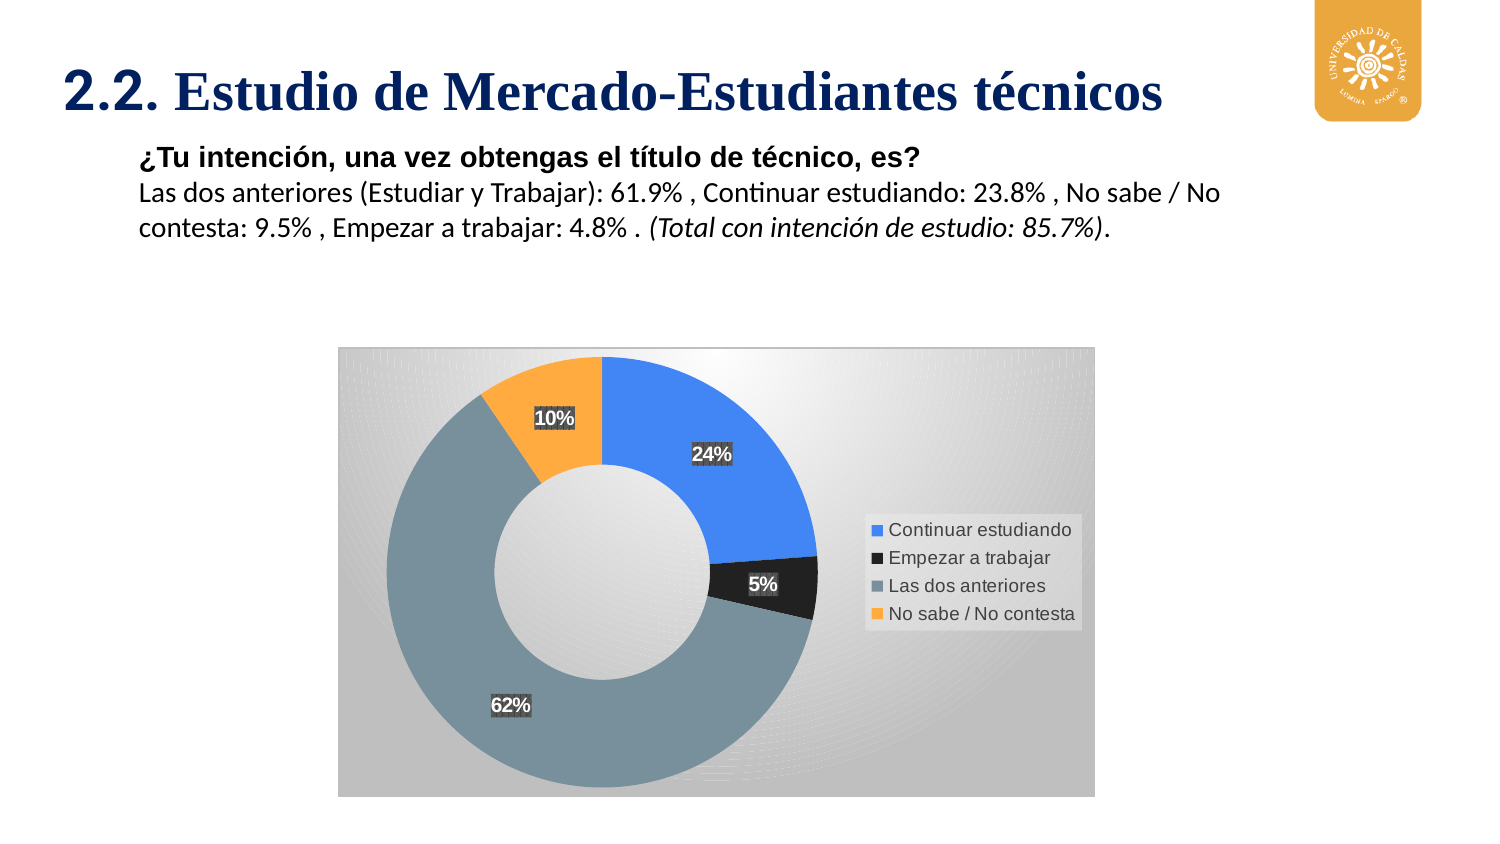

2.2. Estudio de Mercado-Estudiantes técnicos
¿Tu intención, una vez obtengas el título de técnico, es?
Las dos anteriores (Estudiar y Trabajar): 61.9% , Continuar estudiando: 23.8% , No sabe / No contesta: 9.5% , Empezar a trabajar: 4.8% . (Total con intención de estudio: 85.7%).

### Chart

| Category | Total |
|---|---|
| Continuar estudiando | 10.0 |
| Empezar a trabajar | 2.0 |
| Las dos anteriores | 26.0 |
| No sabe / No contesta | 4.0 |